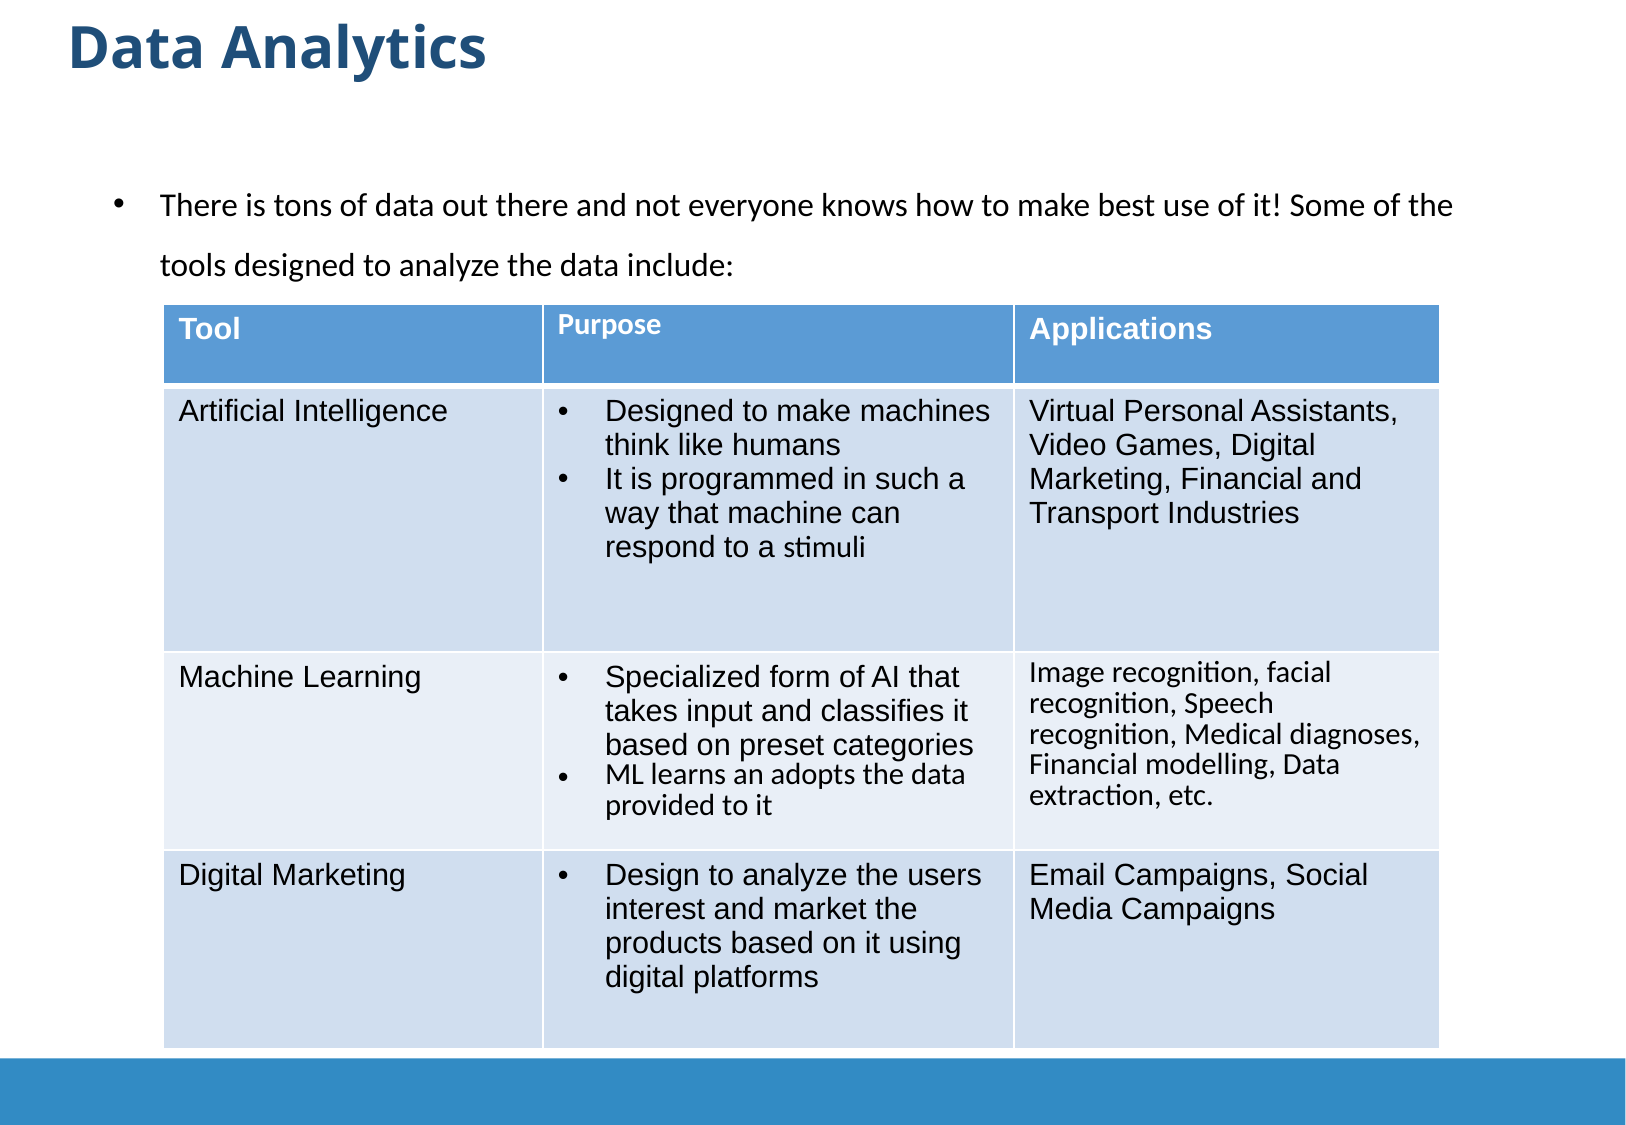

Data Analytics
There is tons of data out there and not everyone knows how to make best use of it! Some of the tools designed to analyze the data include:
| Tool | Purpose | Applications |
| --- | --- | --- |
| Artificial Intelligence | Designed to make machines think like humans It is programmed in such a way that machine can respond to a stimuli | Virtual Personal Assistants, Video Games, Digital Marketing, Financial and Transport Industries |
| Machine Learning | Specialized form of AI that takes input and classifies it based on preset categories ML learns an adopts the data provided to it | Image recognition, facial recognition, Speech recognition, Medical diagnoses, Financial modelling, Data extraction, etc. |
| Digital Marketing | Design to analyze the users interest and market the products based on it using digital platforms | Email Campaigns, Social Media Campaigns |